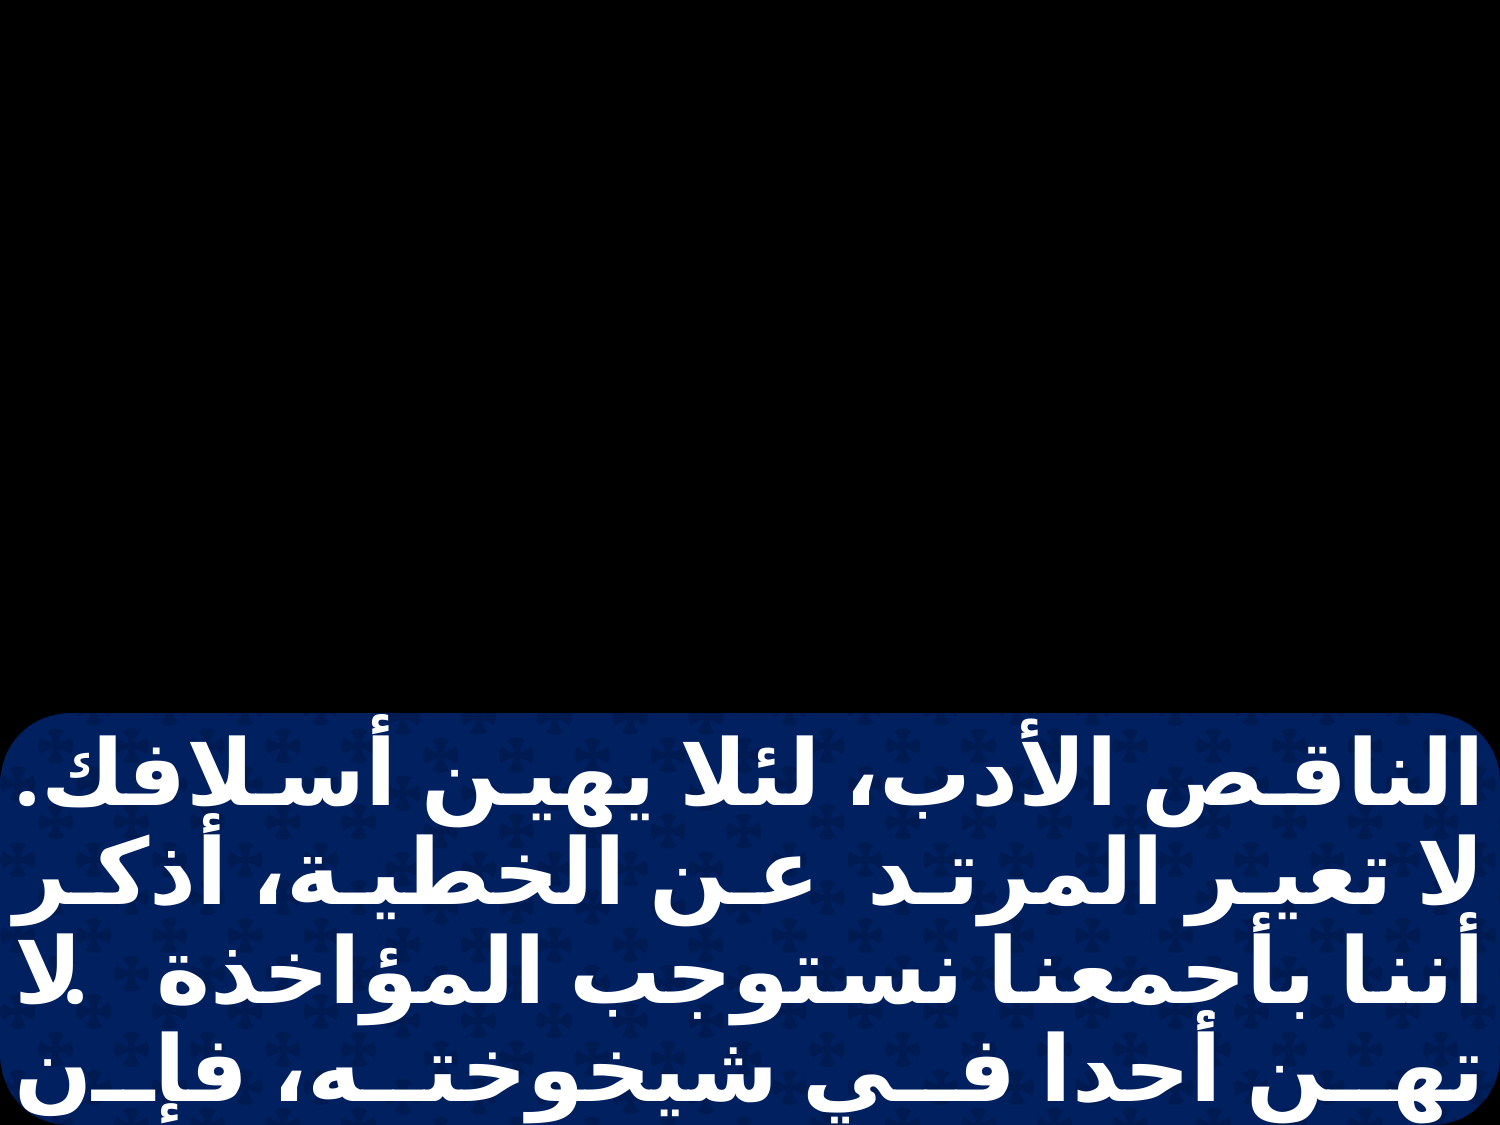

الناقص الأدب، لئلا يهين أسلافك. لا تعير المرتد  عن الخطية، أذكر أننا بأجمعنا نستوجب المؤاخذة.  لا تهن أحدا في شيخوخته، فإن الذين يشيخون هم  منا. لا تشمت بموت أحد، أذكر أننا بأجمعنا نموت.